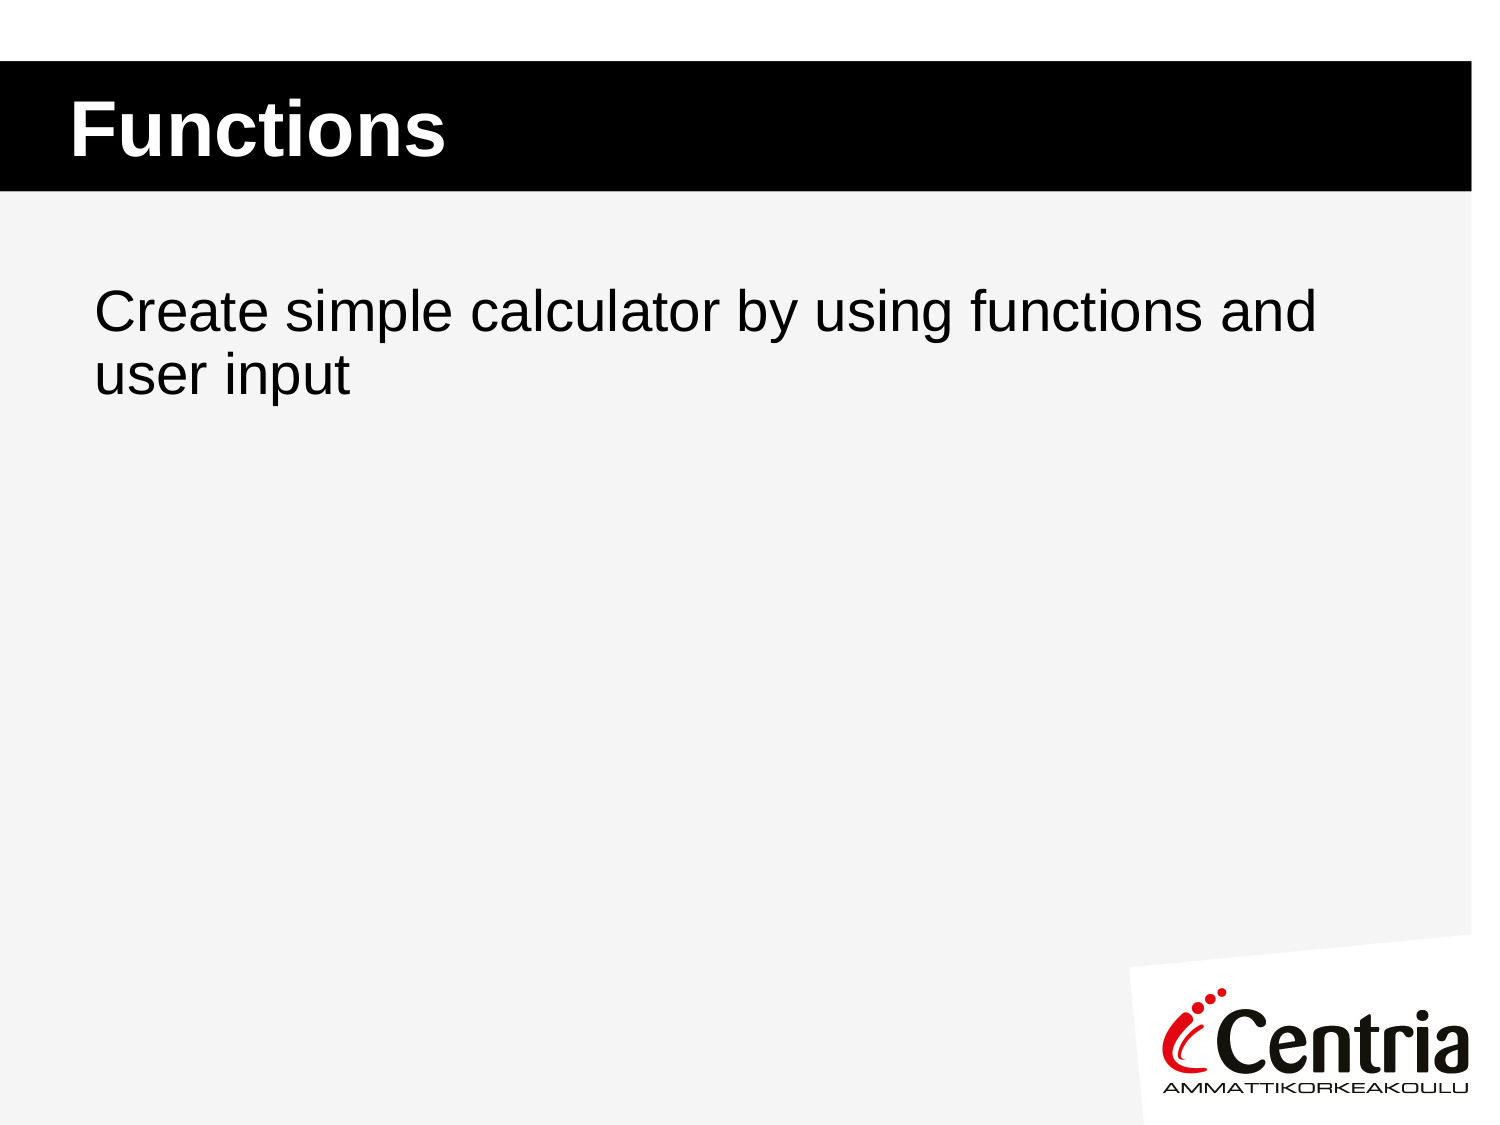

# Functions
Create simple calculator by using functions and user input